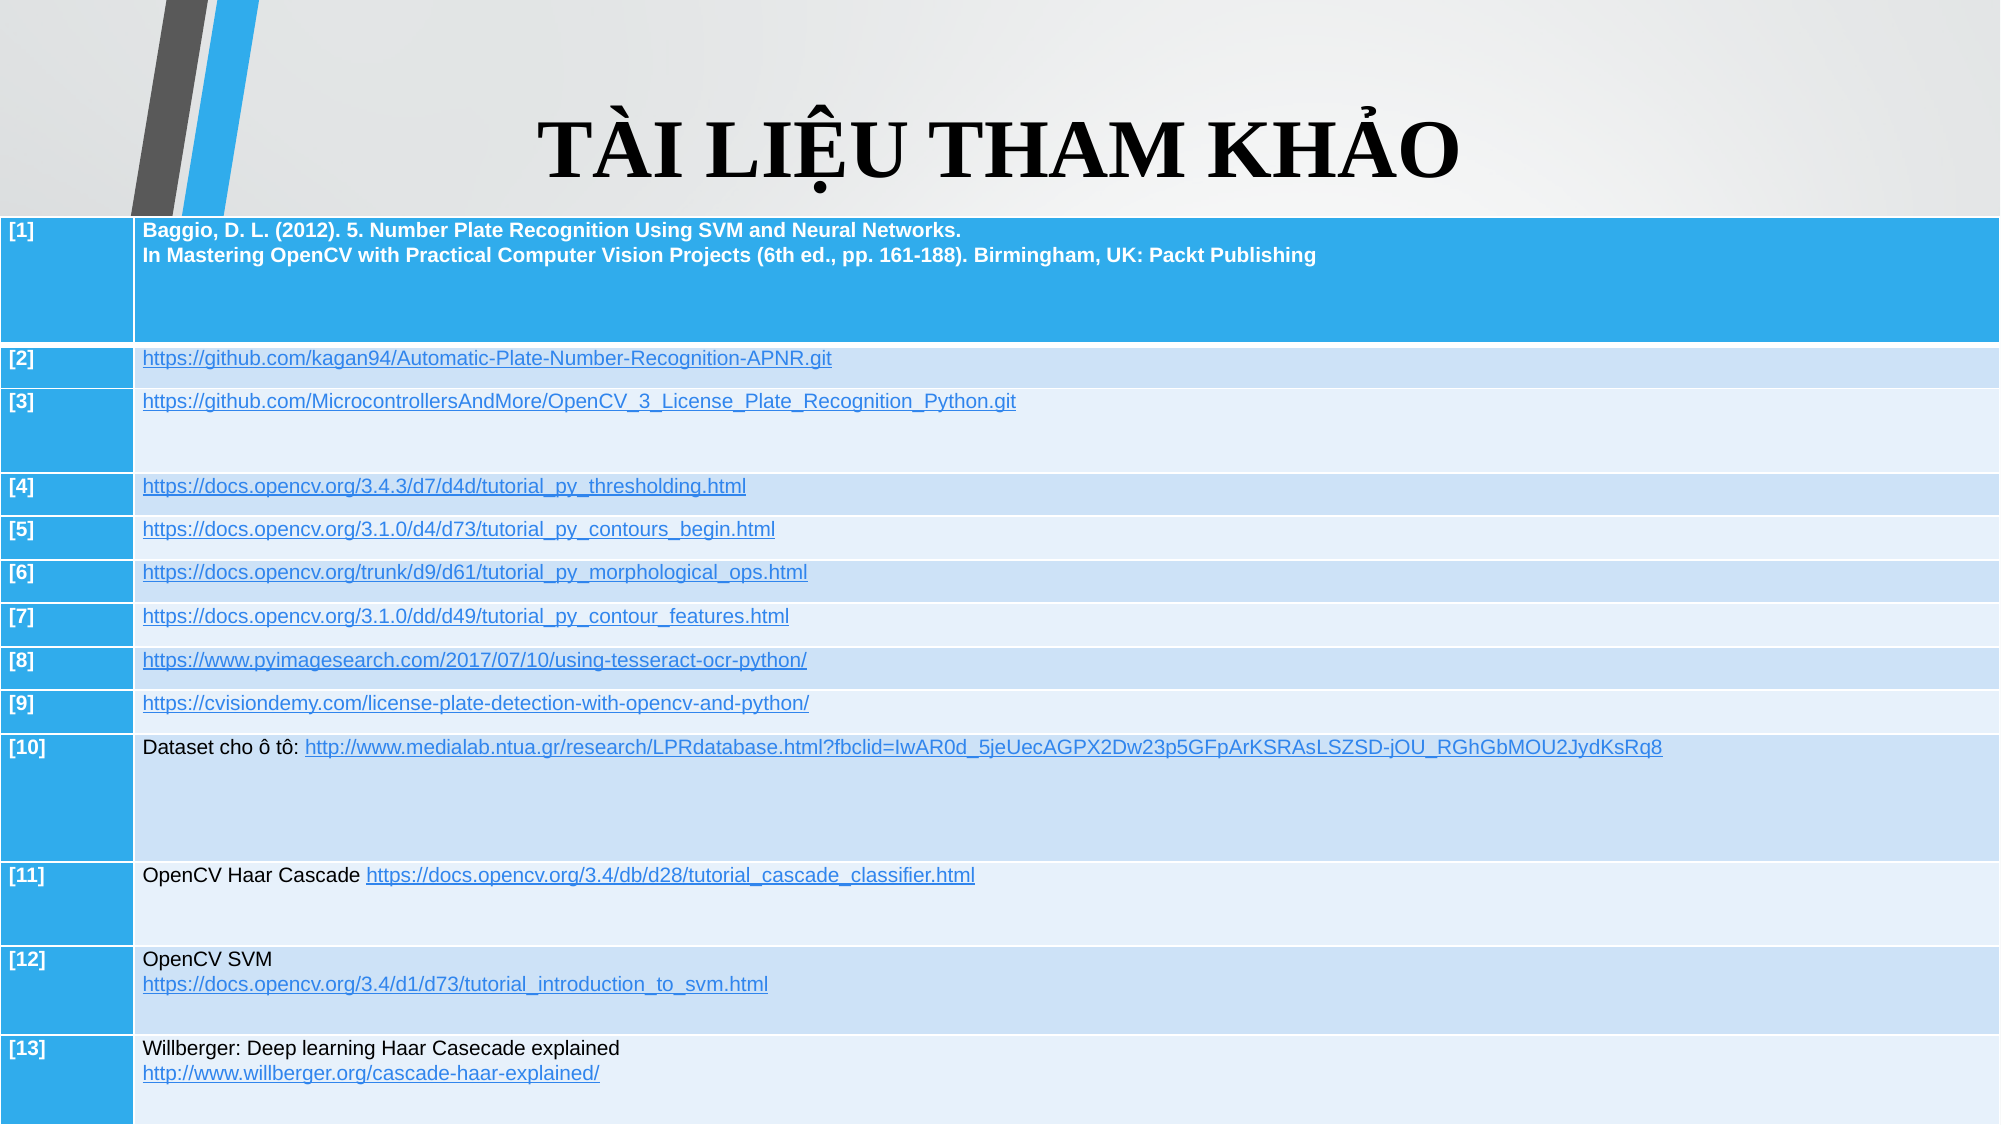

# TÀI LIỆU THAM KHẢO
| [1] | Baggio, D. L. (2012). 5. Number Plate Recognition Using SVM and Neural Networks. In Mastering OpenCV with Practical Computer Vision Projects (6th ed., pp. 161-188). Birmingham, UK: Packt Publishing |
| --- | --- |
| [2] | https://github.com/kagan94/Automatic-Plate-Number-Recognition-APNR.git |
| [3] | https://github.com/MicrocontrollersAndMore/OpenCV\_3\_License\_Plate\_Recognition\_Python.git |
| [4] | https://docs.opencv.org/3.4.3/d7/d4d/tutorial\_py\_thresholding.html |
| [5] | https://docs.opencv.org/3.1.0/d4/d73/tutorial\_py\_contours\_begin.html |
| [6] | https://docs.opencv.org/trunk/d9/d61/tutorial\_py\_morphological\_ops.html |
| [7] | https://docs.opencv.org/3.1.0/dd/d49/tutorial\_py\_contour\_features.html |
| [8] | https://www.pyimagesearch.com/2017/07/10/using-tesseract-ocr-python/ |
| [9] | https://cvisiondemy.com/license-plate-detection-with-opencv-and-python/ |
| [10] | Dataset cho ô tô: http://www.medialab.ntua.gr/research/LPRdatabase.html?fbclid=IwAR0d\_5jeUecAGPX2Dw23p5GFpArKSRAsLSZSD-jOU\_RGhGbMOU2JydKsRq8 |
| [11] | OpenCV Haar Cascade https://docs.opencv.org/3.4/db/d28/tutorial\_cascade\_classifier.html |
| [12] | OpenCV SVM https://docs.opencv.org/3.4/d1/d73/tutorial\_introduction\_to\_svm.html |
| [13] | Willberger: Deep learning Haar Casecade explained http://www.willberger.org/cascade-haar-explained/ |